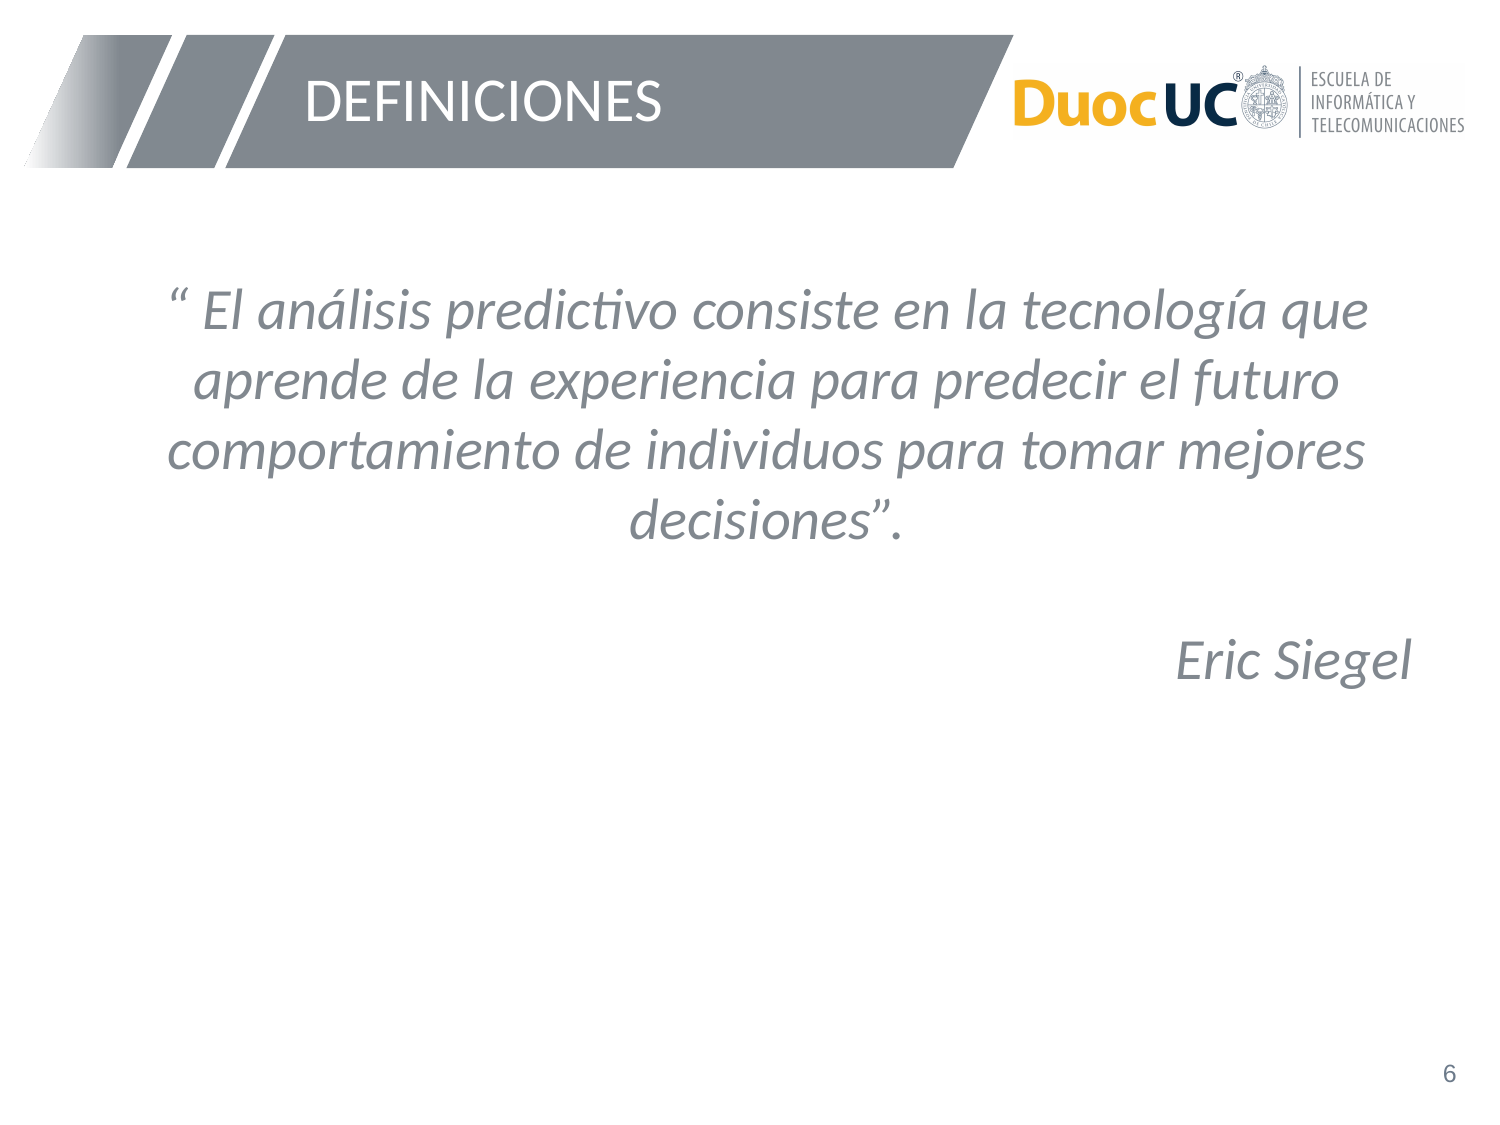

# DEFINICIONES
“ El análisis predictivo consiste en la tecnología que aprende de la experiencia para predecir el futuro comportamiento de individuos para tomar mejores decisiones”.

Eric Siegel